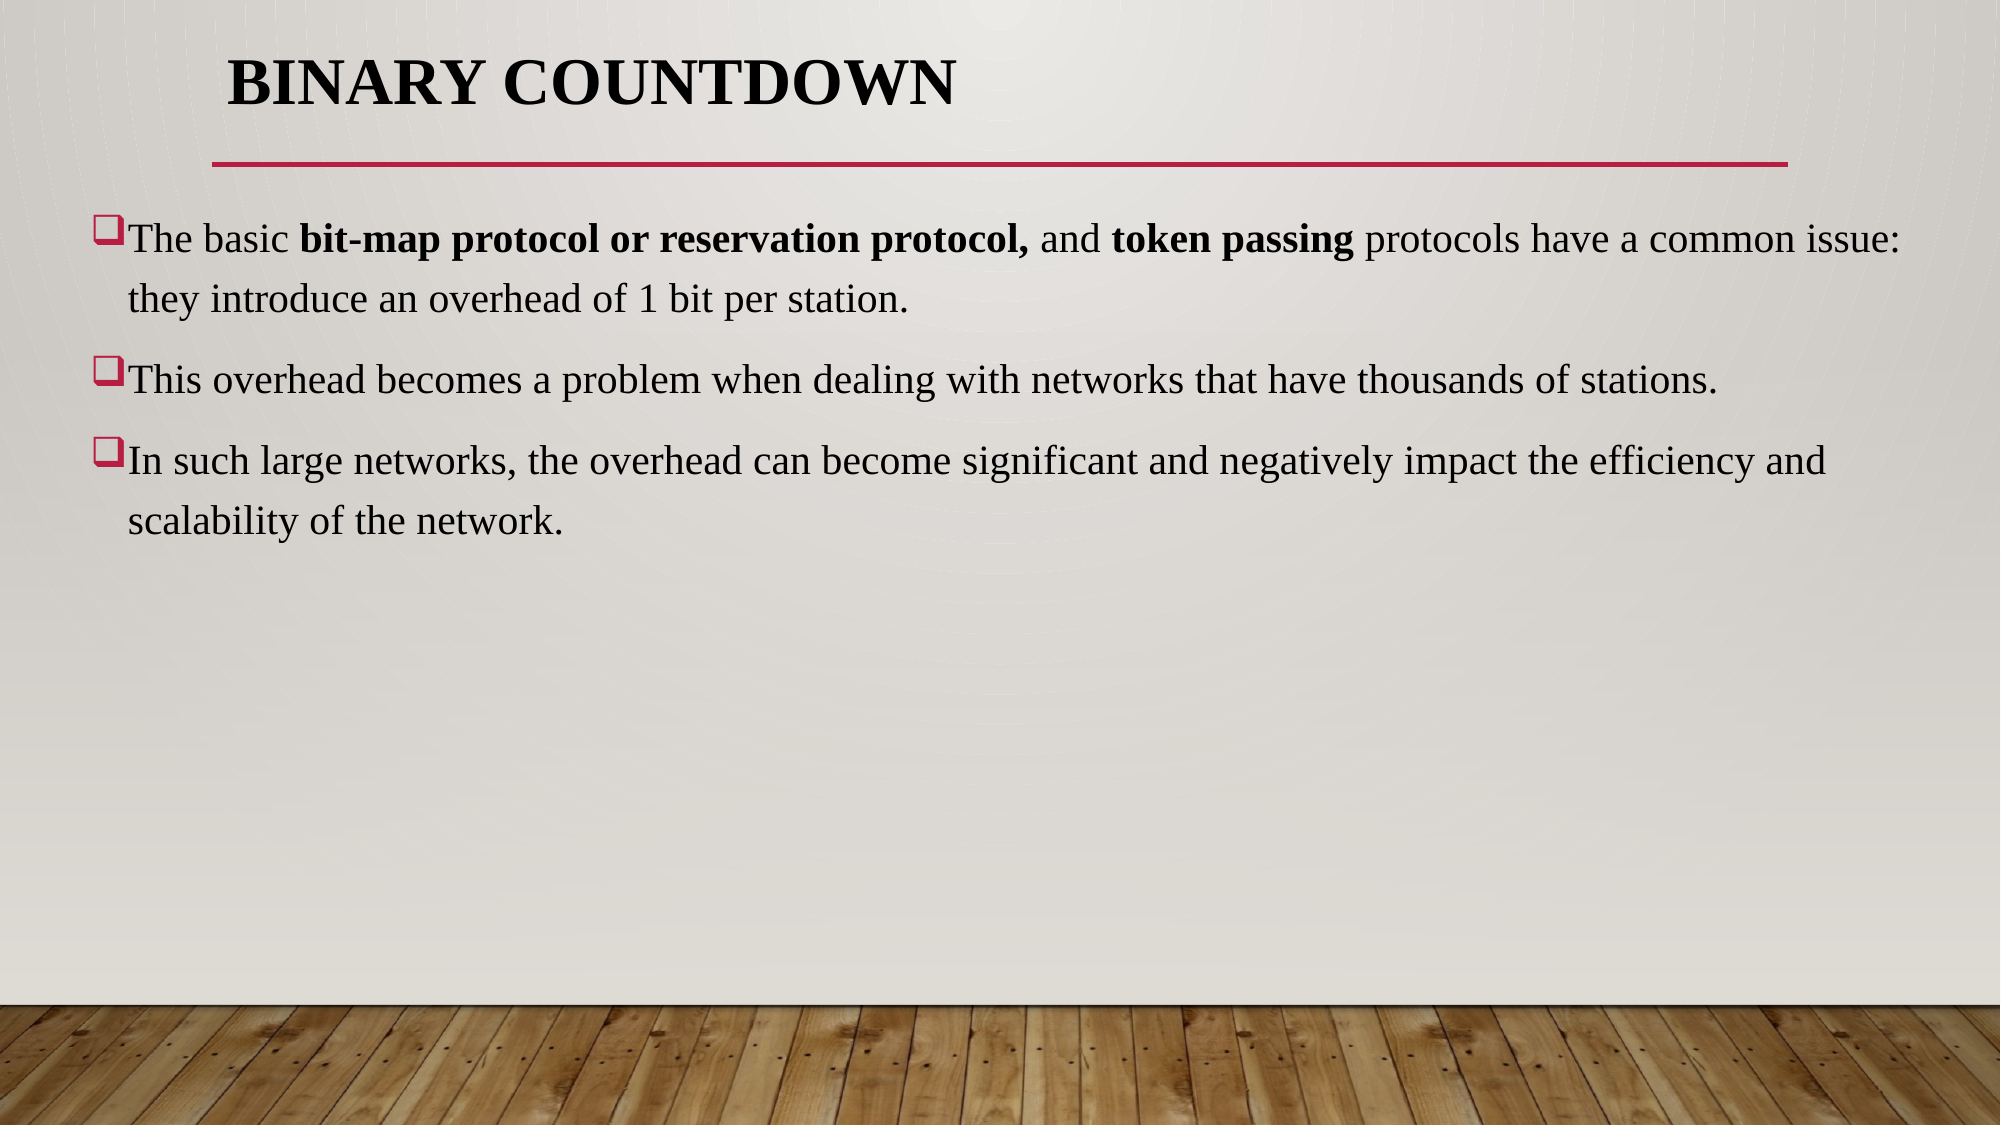

# BINARY COUNTDOWN
The basic bit-map protocol or reservation protocol, and token passing protocols have a common issue: they introduce an overhead of 1 bit per station.
This overhead becomes a problem when dealing with networks that have thousands of stations.
In such large networks, the overhead can become significant and negatively impact the efficiency and scalability of the network.